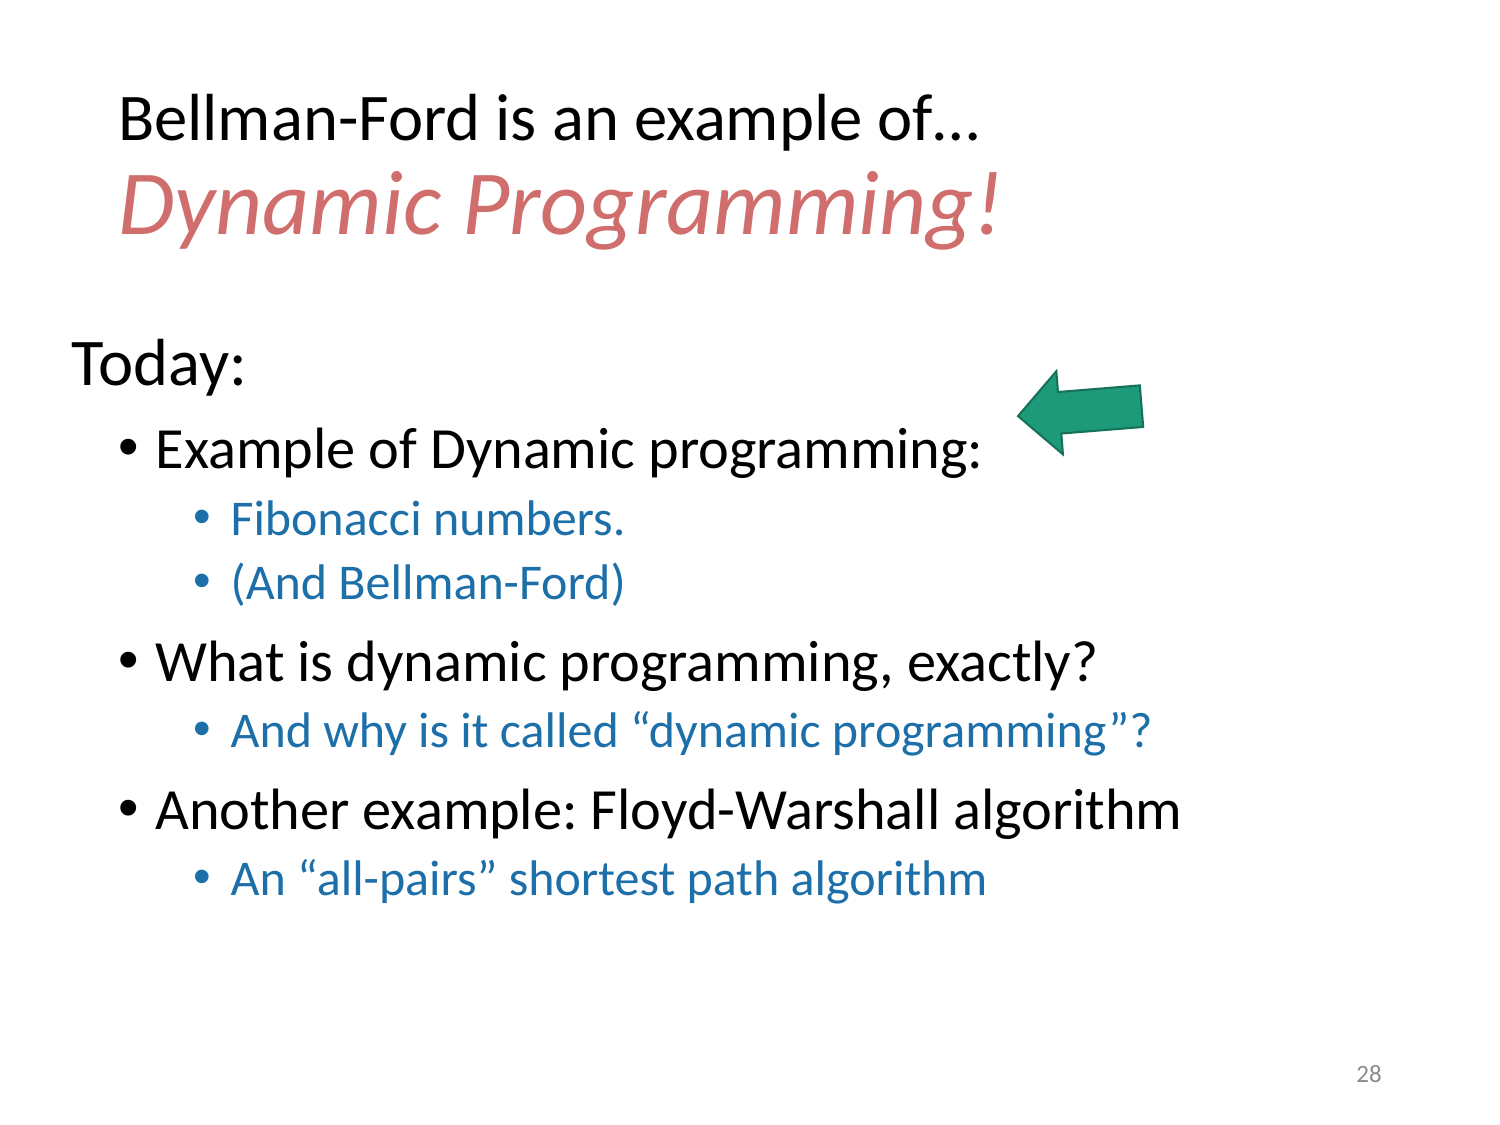

# Bellman-Ford is an example of… Dynamic Programming!
Today:

Example of Dynamic programming:
Fibonacci numbers.
(And Bellman-Ford)
What is dynamic programming, exactly?
And why is it called “dynamic programming”?
Another example: Floyd-Warshall algorithm
An “all-pairs” shortest path algorithm
28